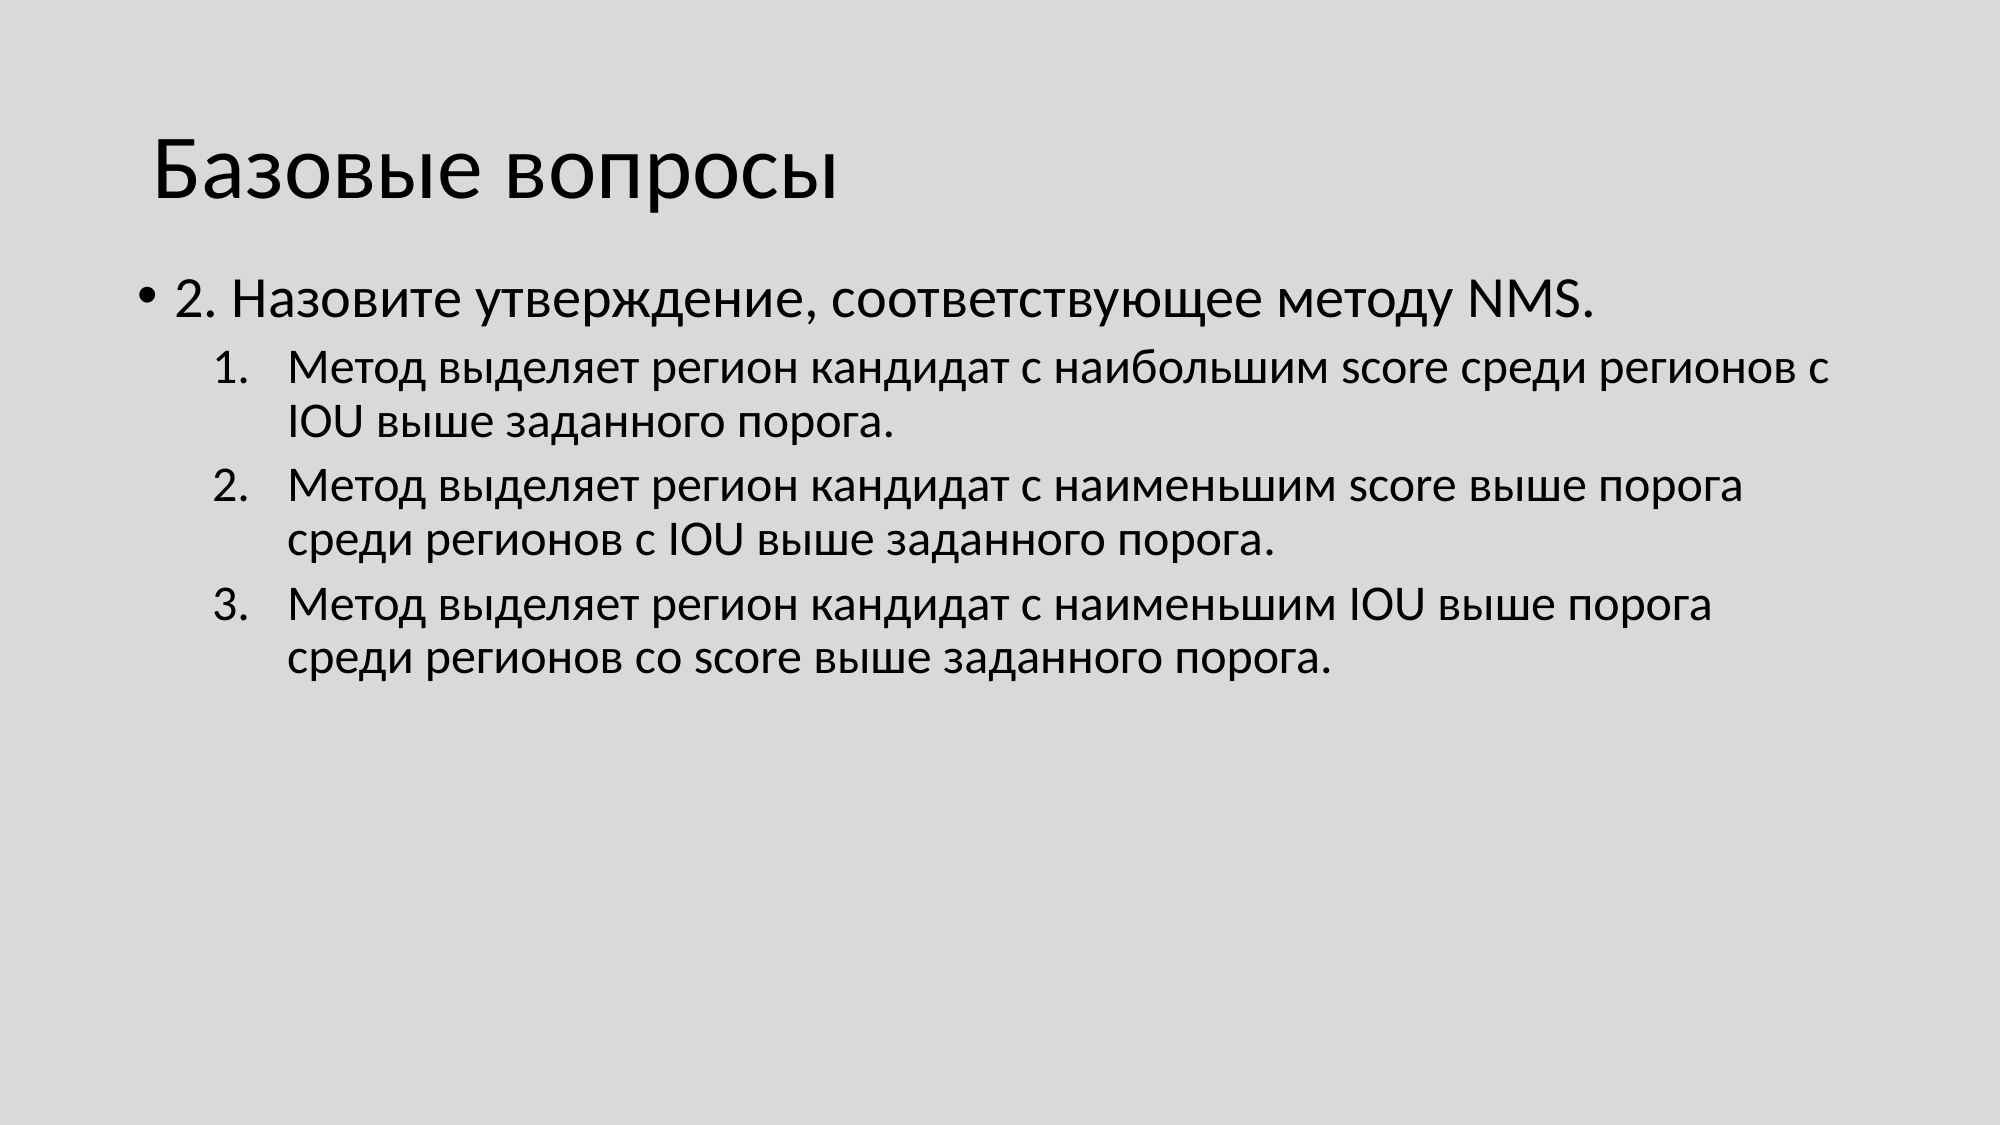

# Базовые вопросы
2. Назовите утверждение, соответствующее методу NMS.
Метод выделяет регион кандидат с наибольшим score среди регионов с IOU выше заданного порога.
Метод выделяет регион кандидат с наименьшим score выше порога среди регионов с IOU выше заданного порога.
Метод выделяет регион кандидат с наименьшим IOU выше порога среди регионов со score выше заданного порога.